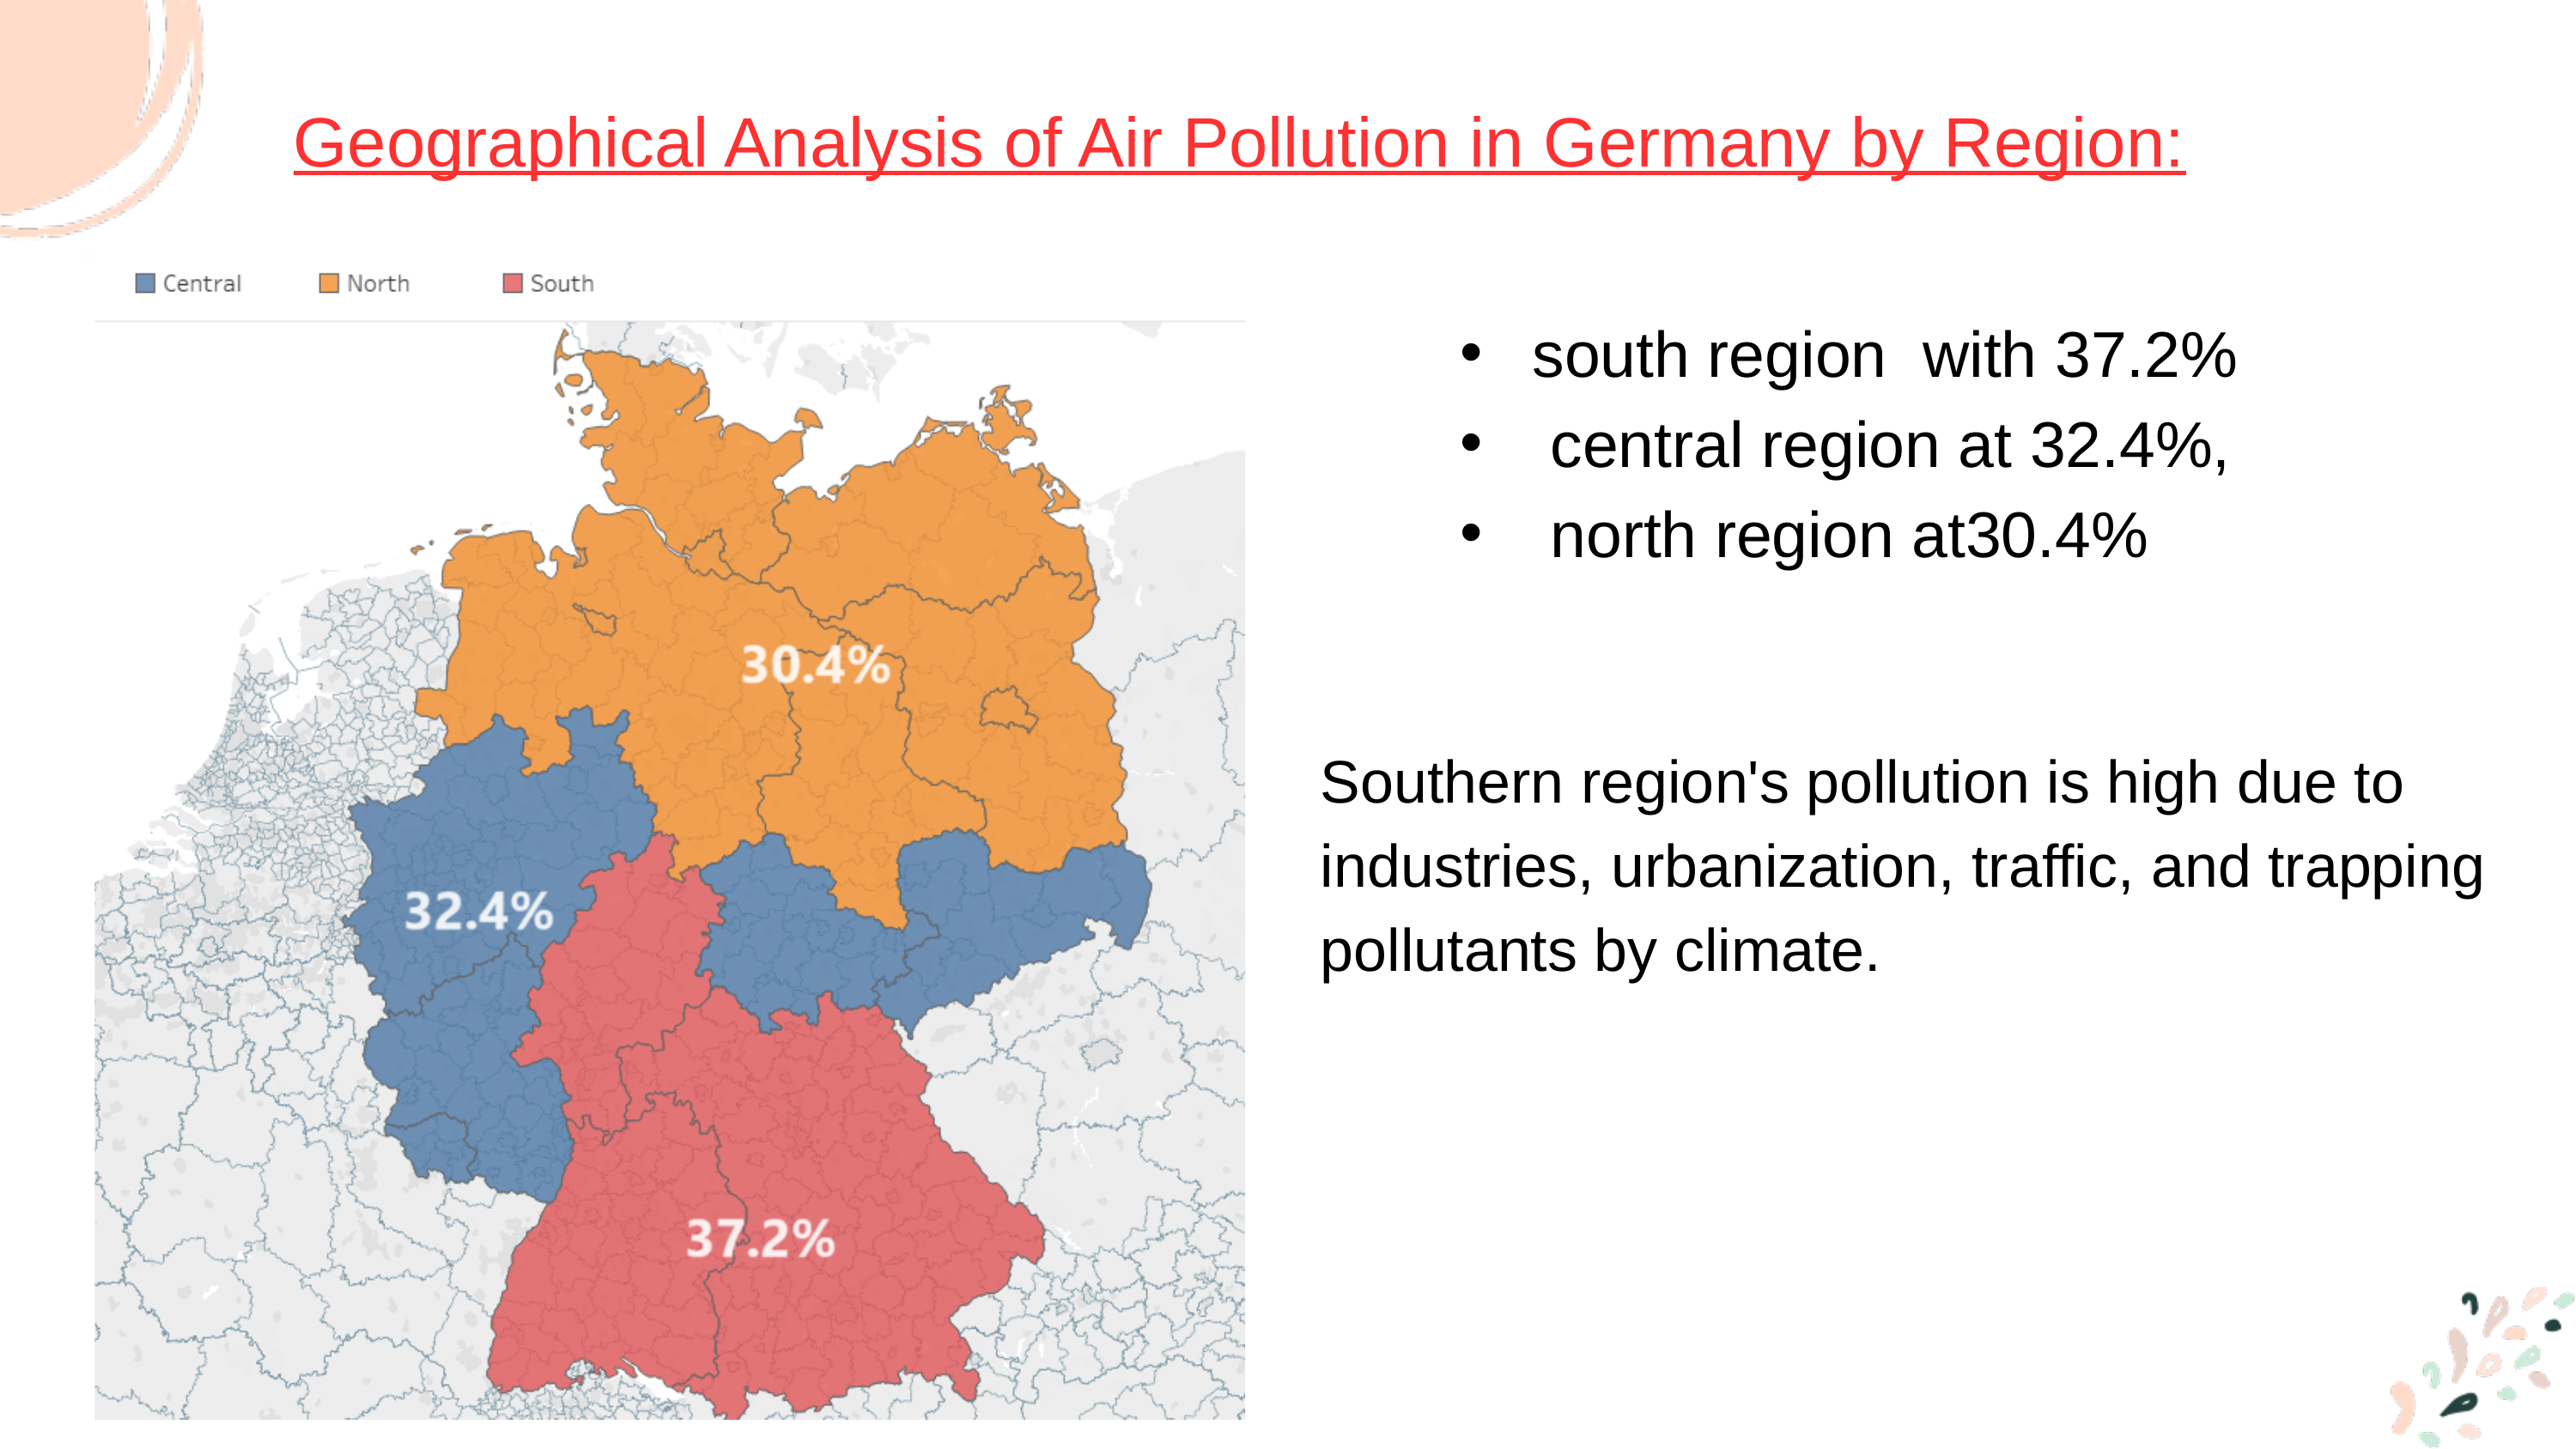

Geographical Analysis of Air Pollution in Germany by Region:

 south region  with 37.2%
  central region at 32.4%,
  north region at30.4%

Southern region's pollution is high due to industries, urbanization, traffic, and trapping pollutants by climate.